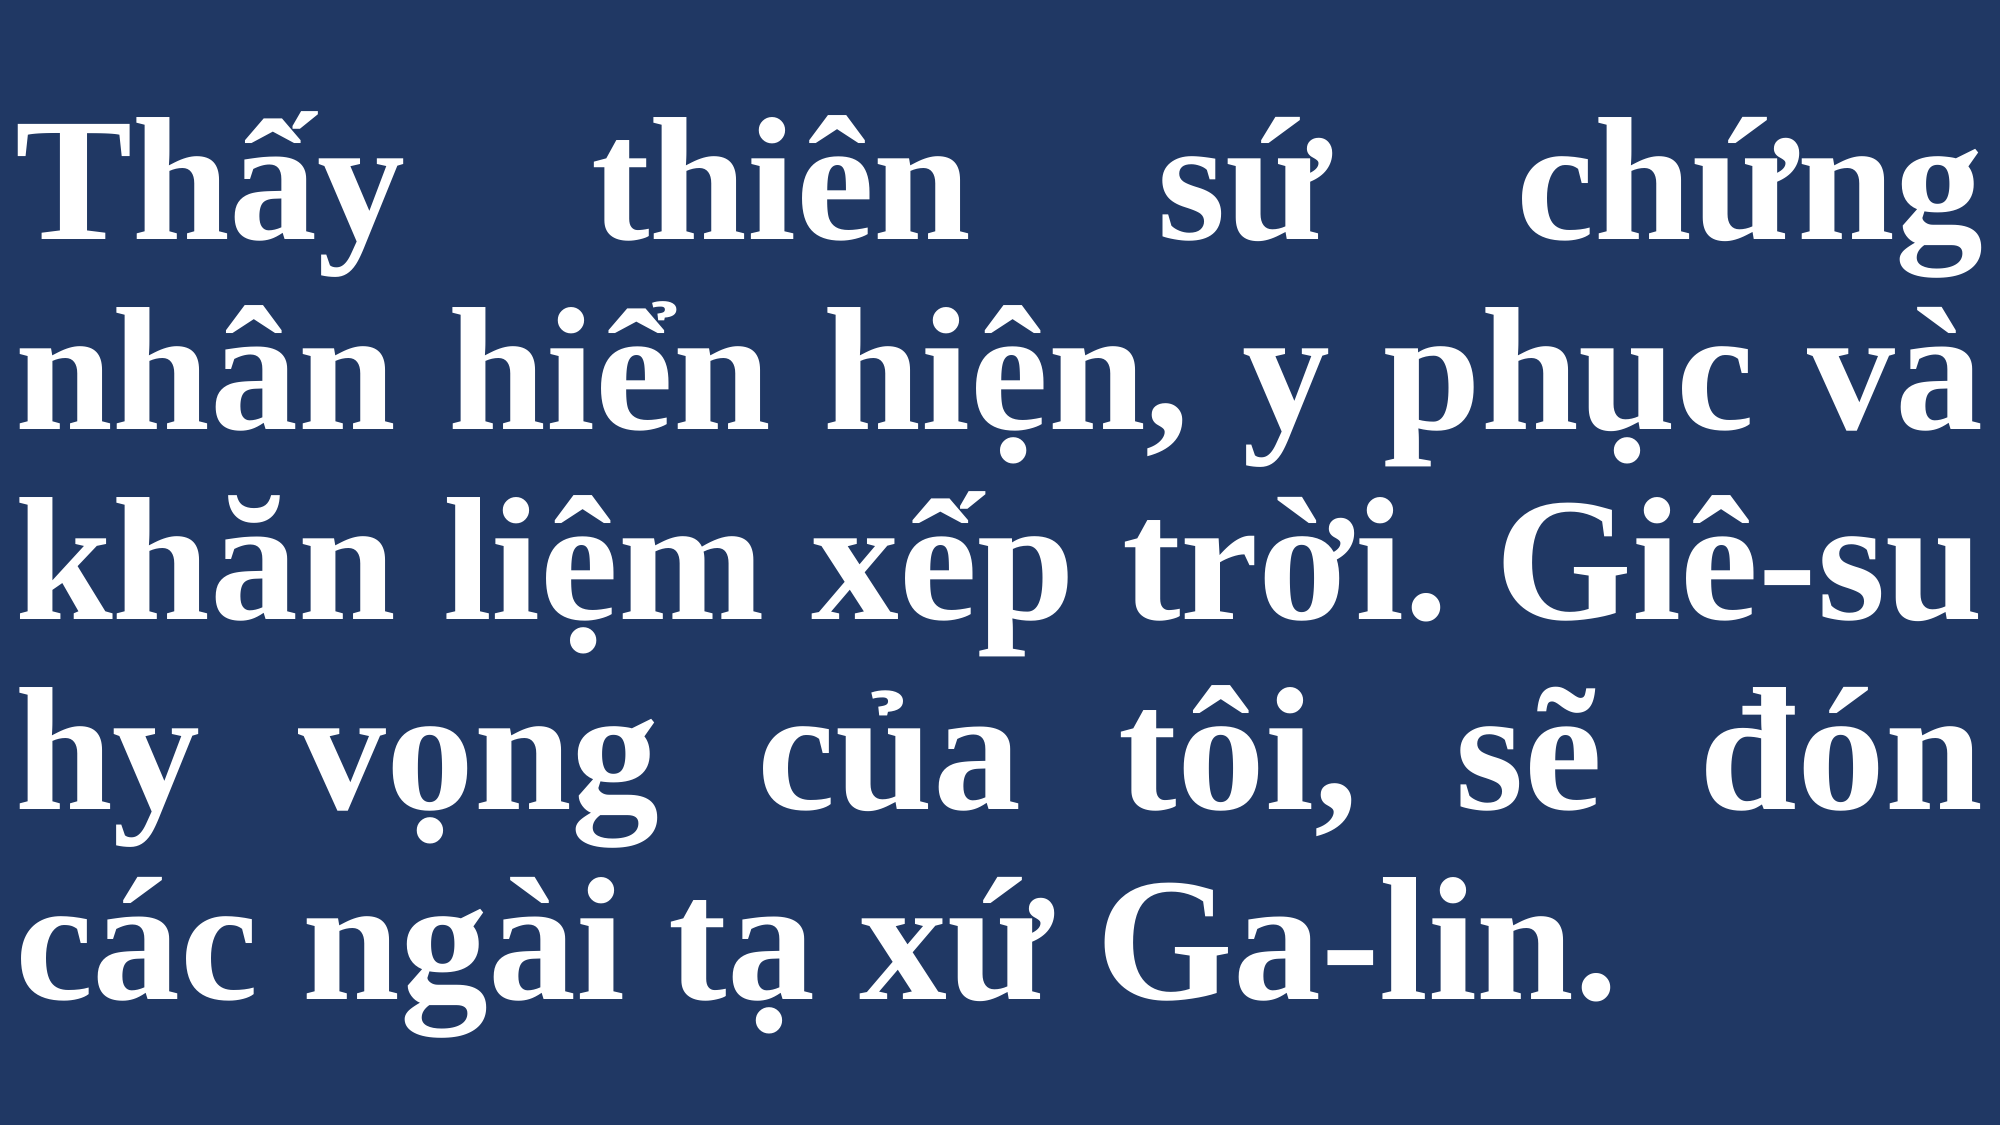

# Thấy thiên sứ chứng nhân hiển hiện, y phục và khăn liệm xếp trời. Giê-su hy vọng của tôi, sẽ đón các ngài tạ xứ Ga-lin.